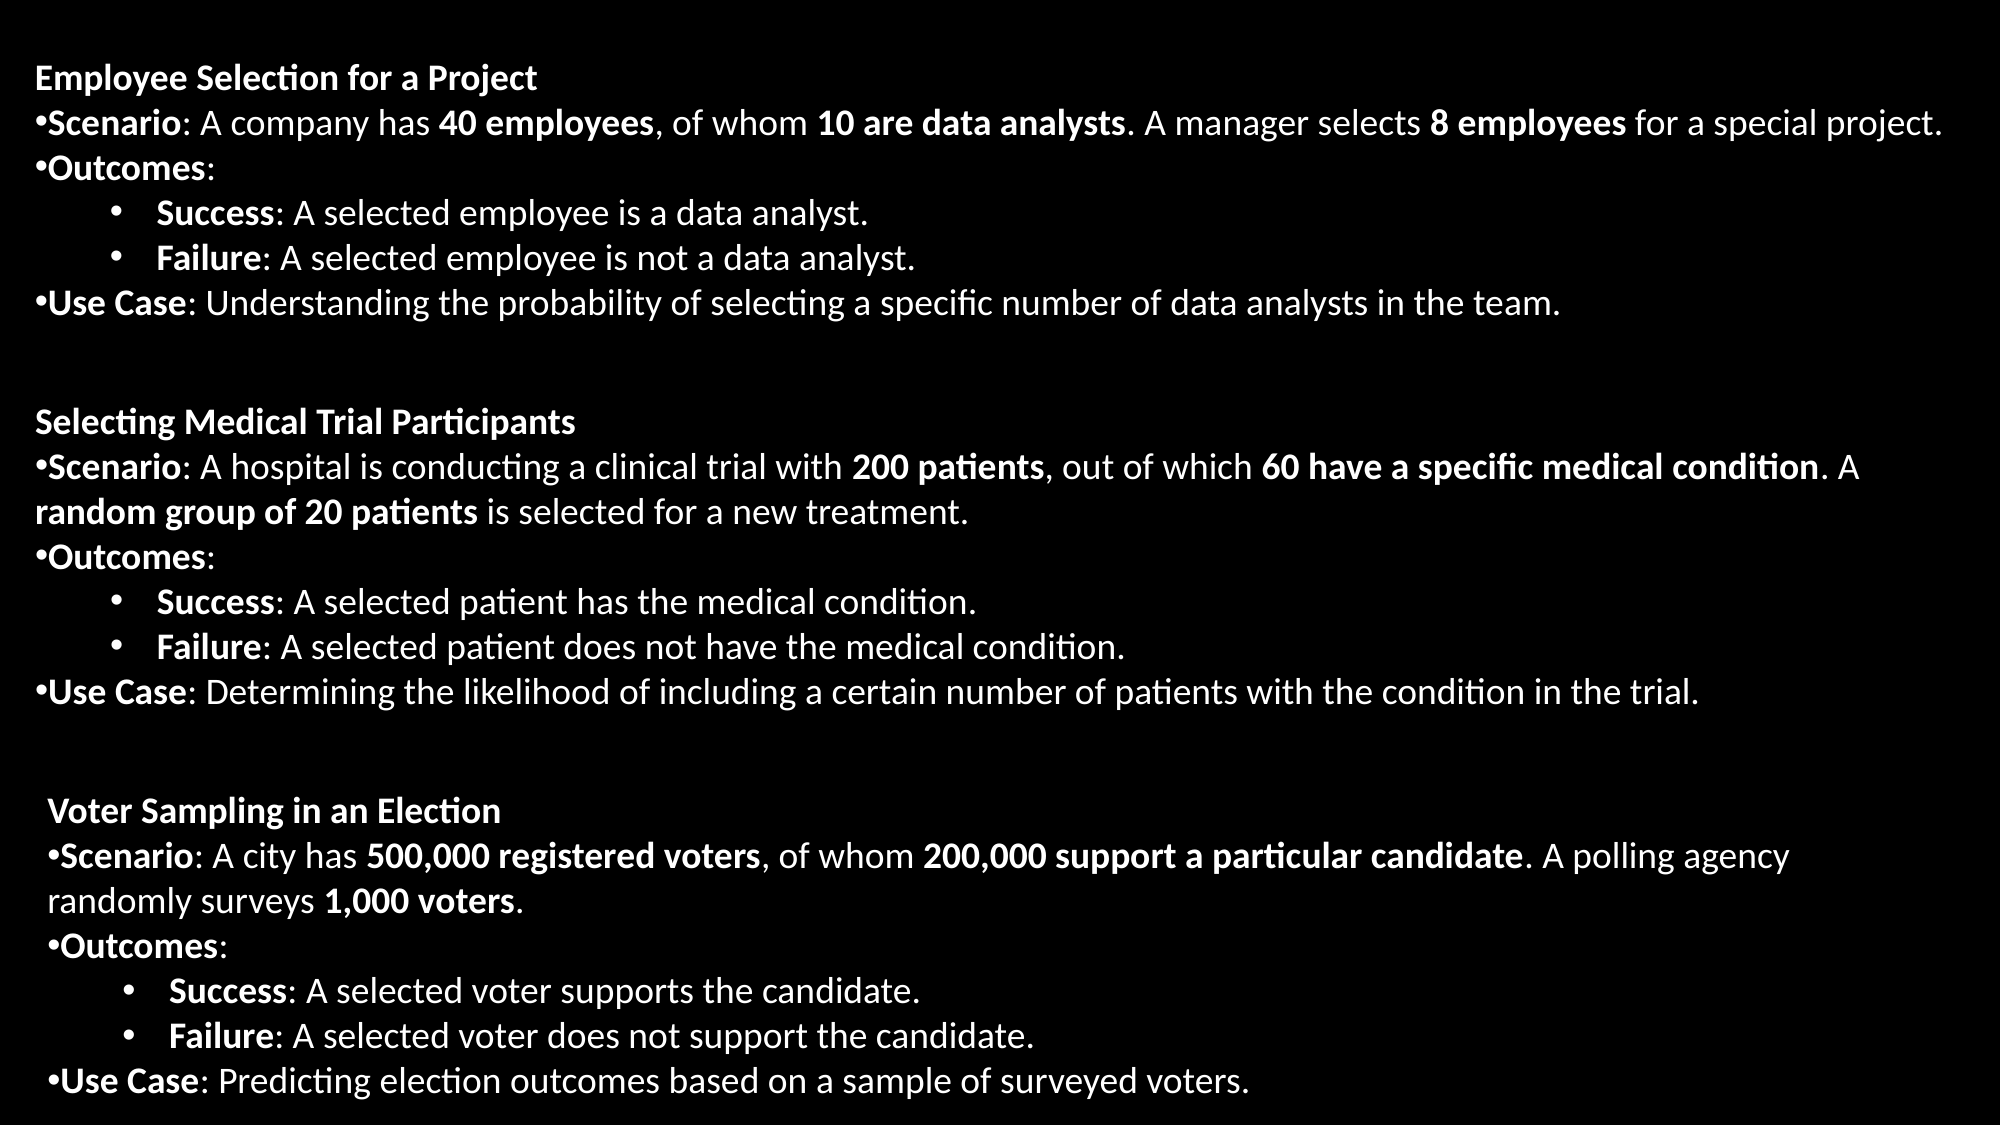

Employee Selection for a Project
Scenario: A company has 40 employees, of whom 10 are data analysts. A manager selects 8 employees for a special project.
Outcomes:
Success: A selected employee is a data analyst.
Failure: A selected employee is not a data analyst.
Use Case: Understanding the probability of selecting a specific number of data analysts in the team.
Selecting Medical Trial Participants
Scenario: A hospital is conducting a clinical trial with 200 patients, out of which 60 have a specific medical condition. A random group of 20 patients is selected for a new treatment.
Outcomes:
Success: A selected patient has the medical condition.
Failure: A selected patient does not have the medical condition.
Use Case: Determining the likelihood of including a certain number of patients with the condition in the trial.
Voter Sampling in an Election
Scenario: A city has 500,000 registered voters, of whom 200,000 support a particular candidate. A polling agency randomly surveys 1,000 voters.
Outcomes:
Success: A selected voter supports the candidate.
Failure: A selected voter does not support the candidate.
Use Case: Predicting election outcomes based on a sample of surveyed voters.